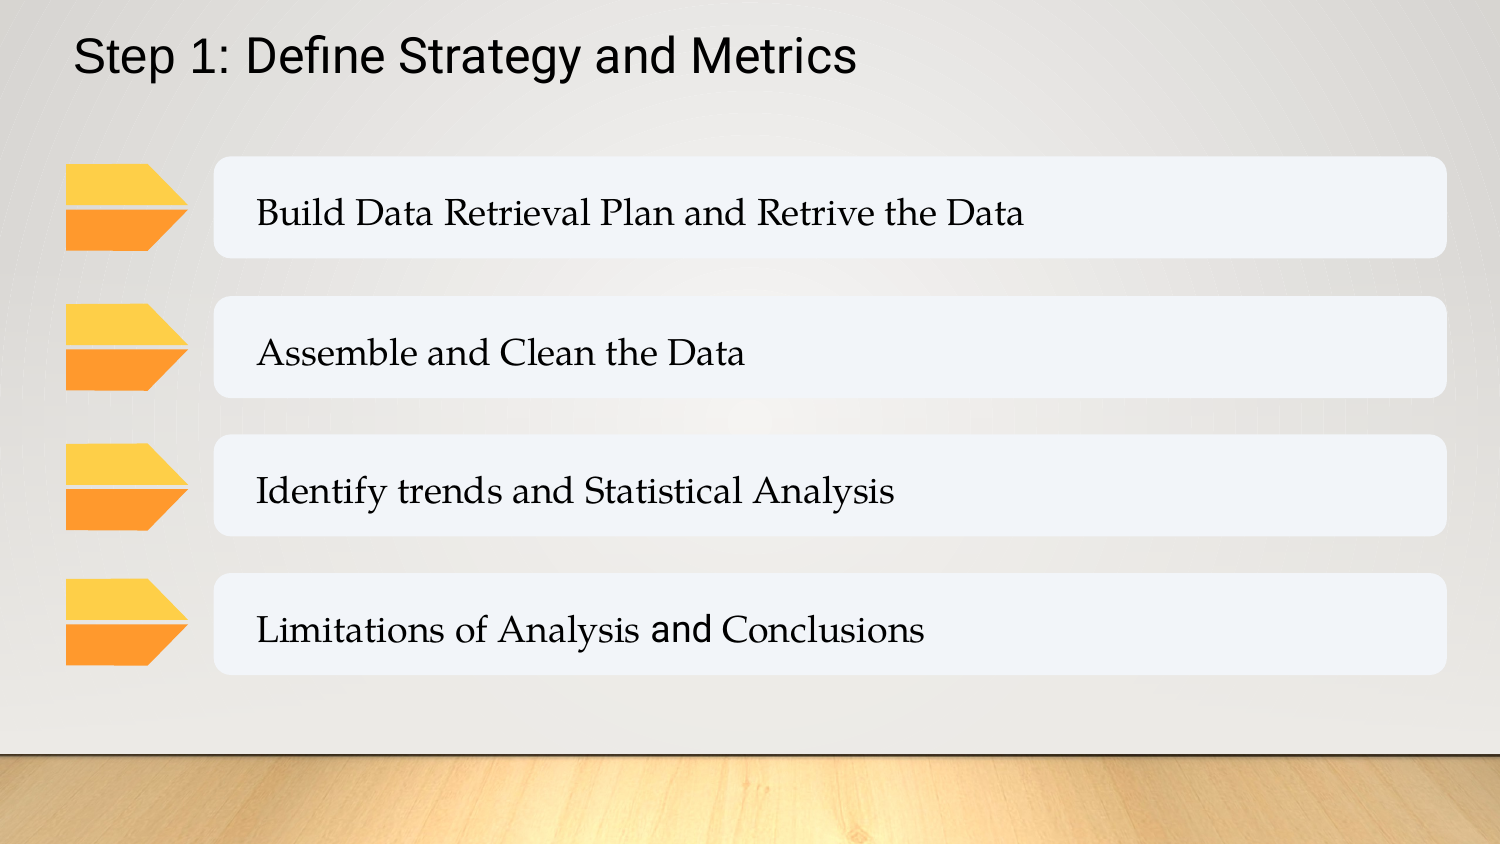

# Step 1: Define Strategy and Metrics
Build Data Retrieval Plan and Retrive the Data

Assemble and Clean the Data

Identify trends and Statistical Analysis

Limitations of Analysis and Conclusions